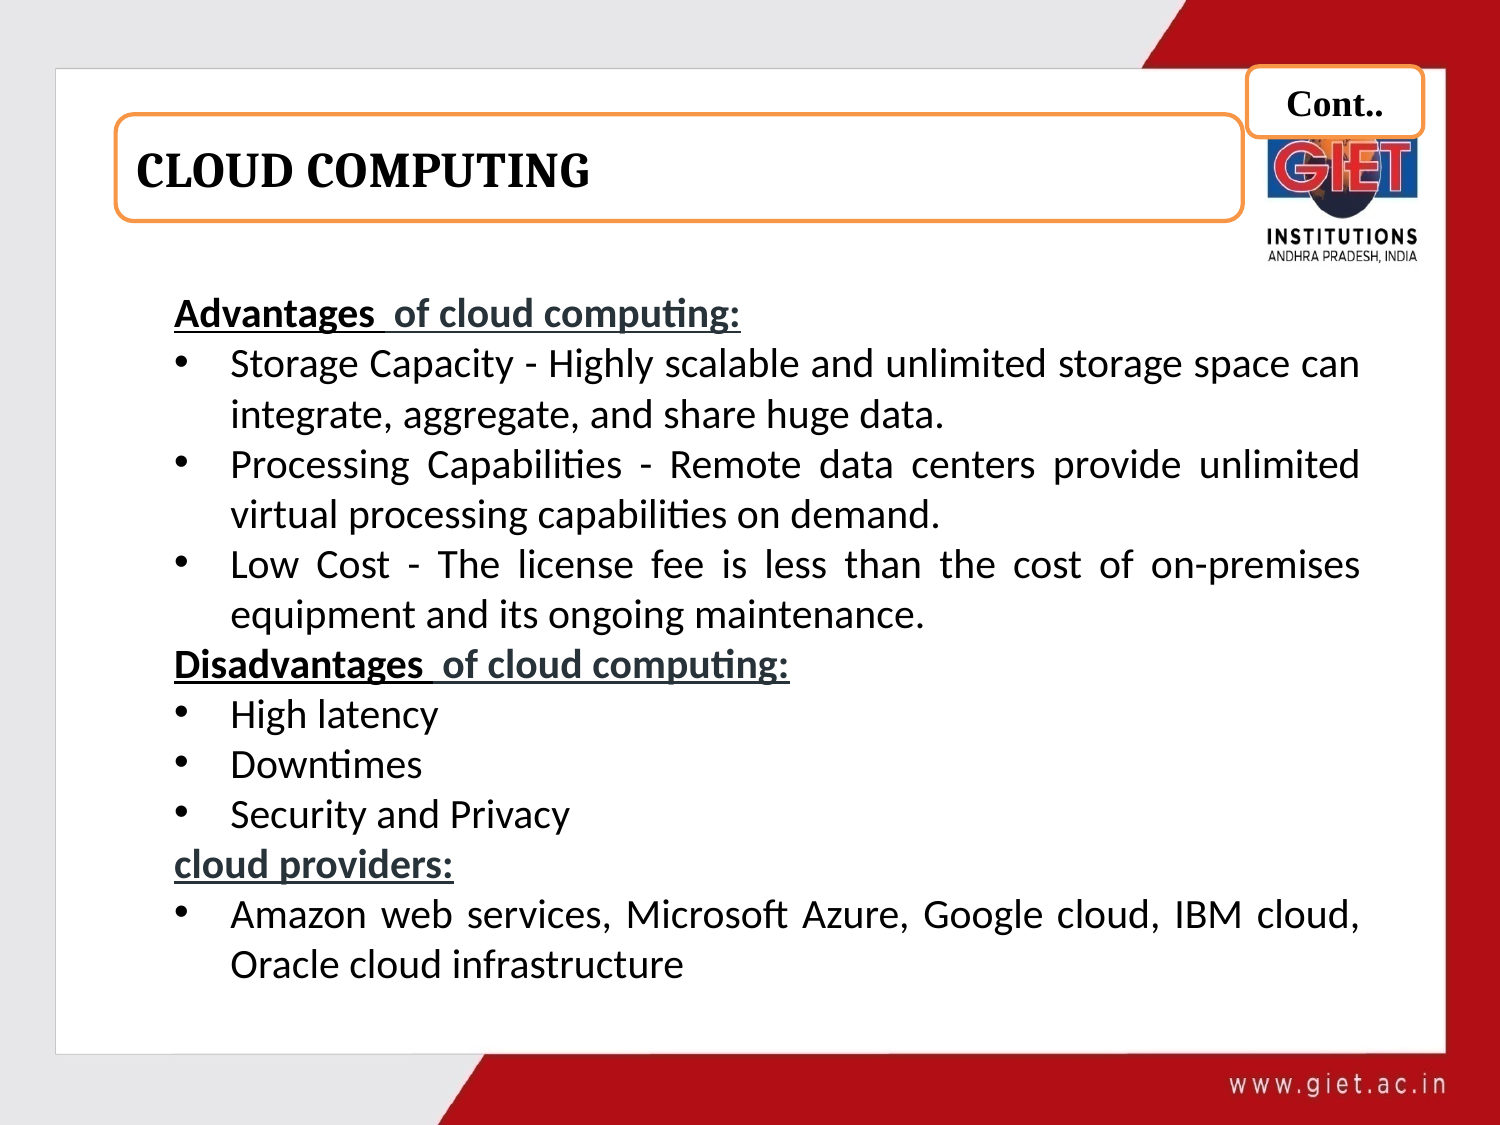

Cont..

CLOUD COMPUTING

Advantages  of cloud computing:
Storage Capacity - Highly scalable and unlimited storage space can integrate, aggregate, and share huge data.
Processing Capabilities - Remote data centers provide unlimited virtual processing capabilities on demand.
Low Cost - The license fee is less than the cost of on-premises equipment and its ongoing maintenance.
Disadvantages  of cloud computing:
High latency
Downtimes
Security and Privacy
cloud providers:
Amazon web services, Microsoft Azure, Google cloud, IBM cloud, Oracle cloud infrastructure